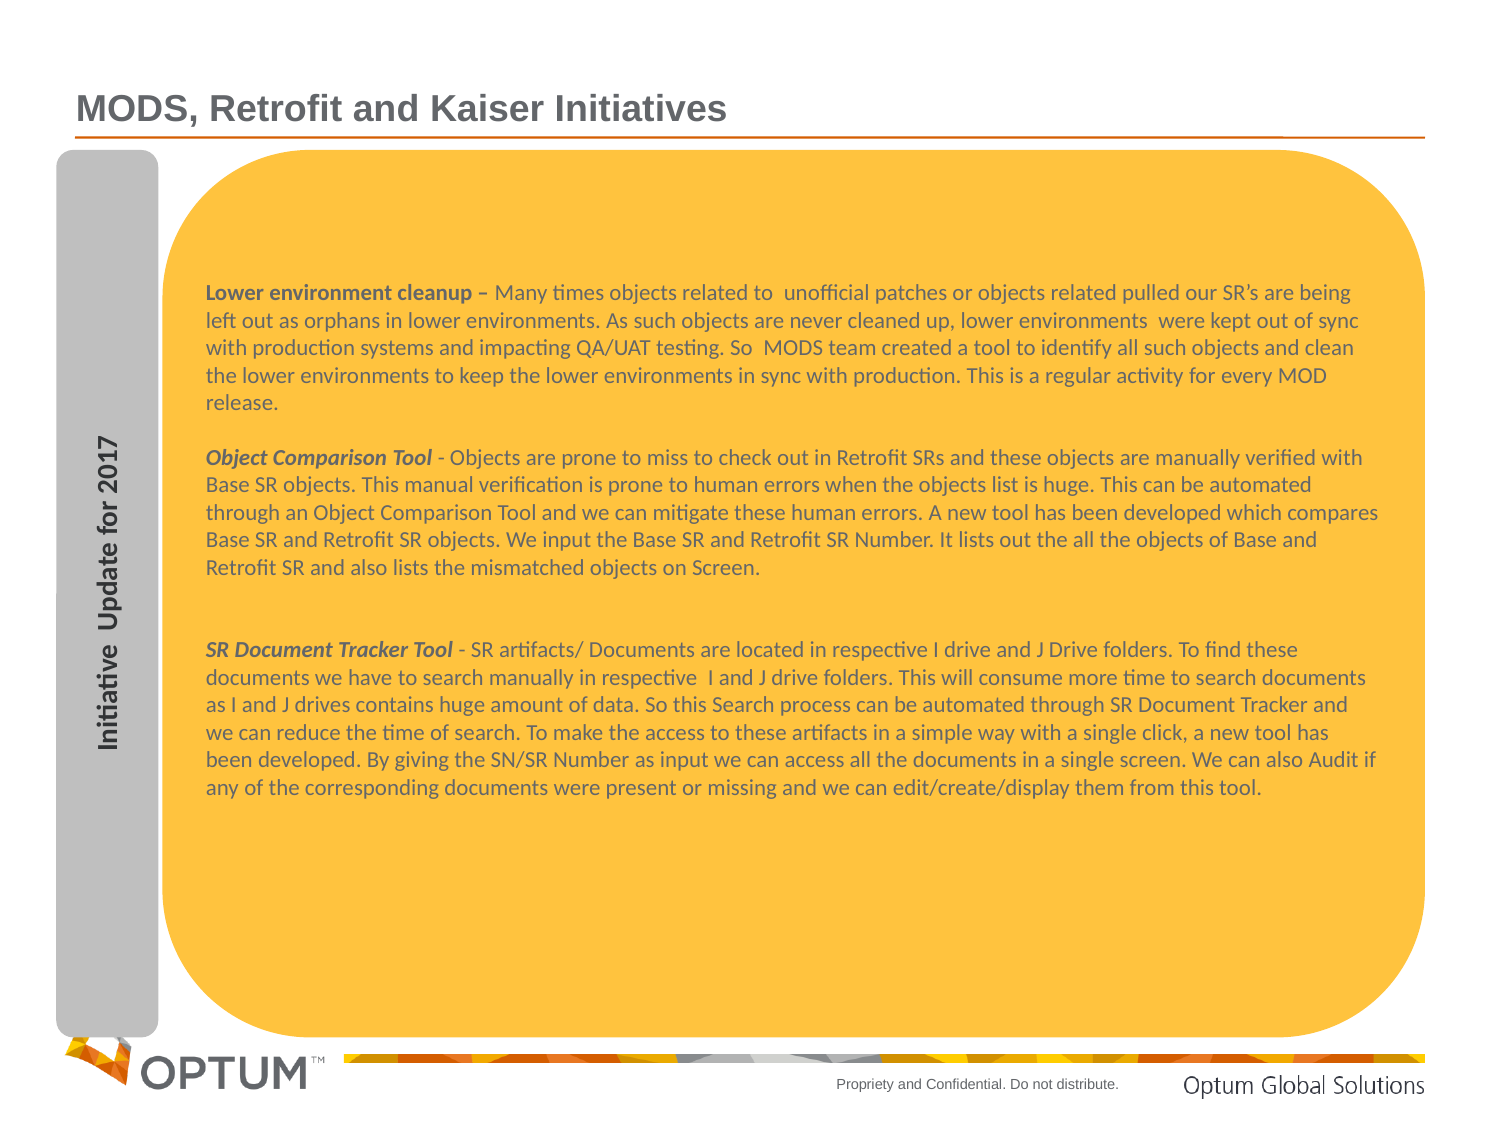

MODS, Retrofit and Kaiser Initiatives
Initiative  Update for 2017
Lower environment cleanup – Many times objects related to  unofficial patches or objects related pulled our SR’s are being left out as orphans in lower environments. As such objects are never cleaned up, lower environments  were kept out of sync with production systems and impacting QA/UAT testing. So  MODS team created a tool to identify all such objects and clean the lower environments to keep the lower environments in sync with production. This is a regular activity for every MOD release.

Object Comparison Tool - Objects are prone to miss to check out in Retrofit SRs and these objects are manually verified with Base SR objects. This manual verification is prone to human errors when the objects list is huge. This can be automated through an Object Comparison Tool and we can mitigate these human errors. A new tool has been developed which compares Base SR and Retrofit SR objects. We input the Base SR and Retrofit SR Number. It lists out the all the objects of Base and Retrofit SR and also lists the mismatched objects on Screen.

SR Document Tracker Tool - SR artifacts/ Documents are located in respective I drive and J Drive folders. To find these documents we have to search manually in respective  I and J drive folders. This will consume more time to search documents as I and J drives contains huge amount of data. So this Search process can be automated through SR Document Tracker and we can reduce the time of search. To make the access to these artifacts in a simple way with a single click, a new tool has been developed. By giving the SN/SR Number as input we can access all the documents in a single screen. We can also Audit if any of the corresponding documents were present or missing and we can edit/create/display them from this tool.